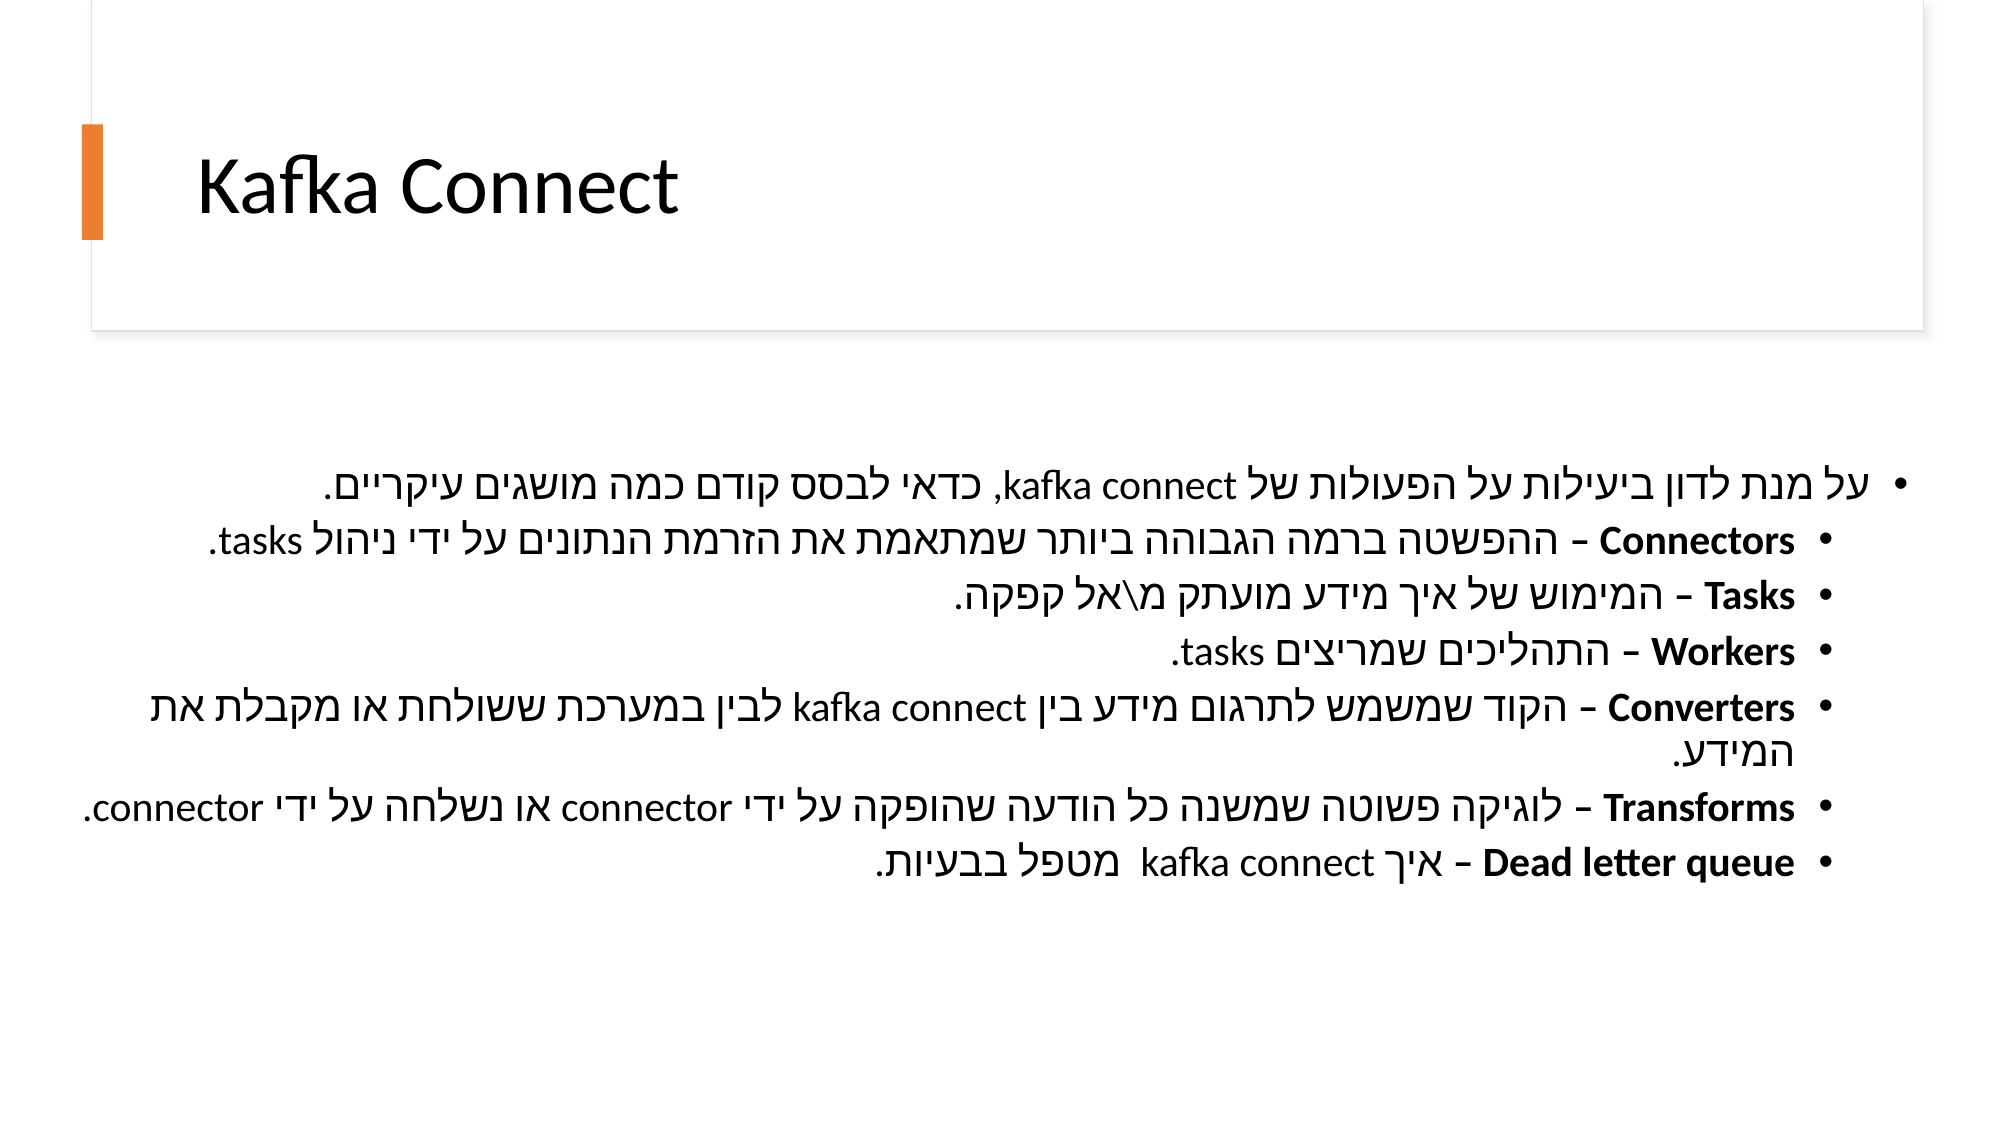

# Kafka Connect

על מנת לדון ביעילות על הפעולות של kafka connect, כדאי לבסס קודם כמה מושגים עיקריים.
Connectors – ההפשטה ברמה הגבוהה ביותר שמתאמת את הזרמת הנתונים על ידי ניהול tasks.
Tasks – המימוש של איך מידע מועתק מ\אל קפקה.
Workers – התהליכים שמריצים tasks.
Converters – הקוד שמשמש לתרגום מידע בין kafka connect לבין במערכת ששולחת או מקבלת את המידע.
Transforms – לוגיקה פשוטה שמשנה כל הודעה שהופקה על ידי connector או נשלחה על ידי connector.
Dead letter queue – איך kafka connect  מטפל בבעיות.